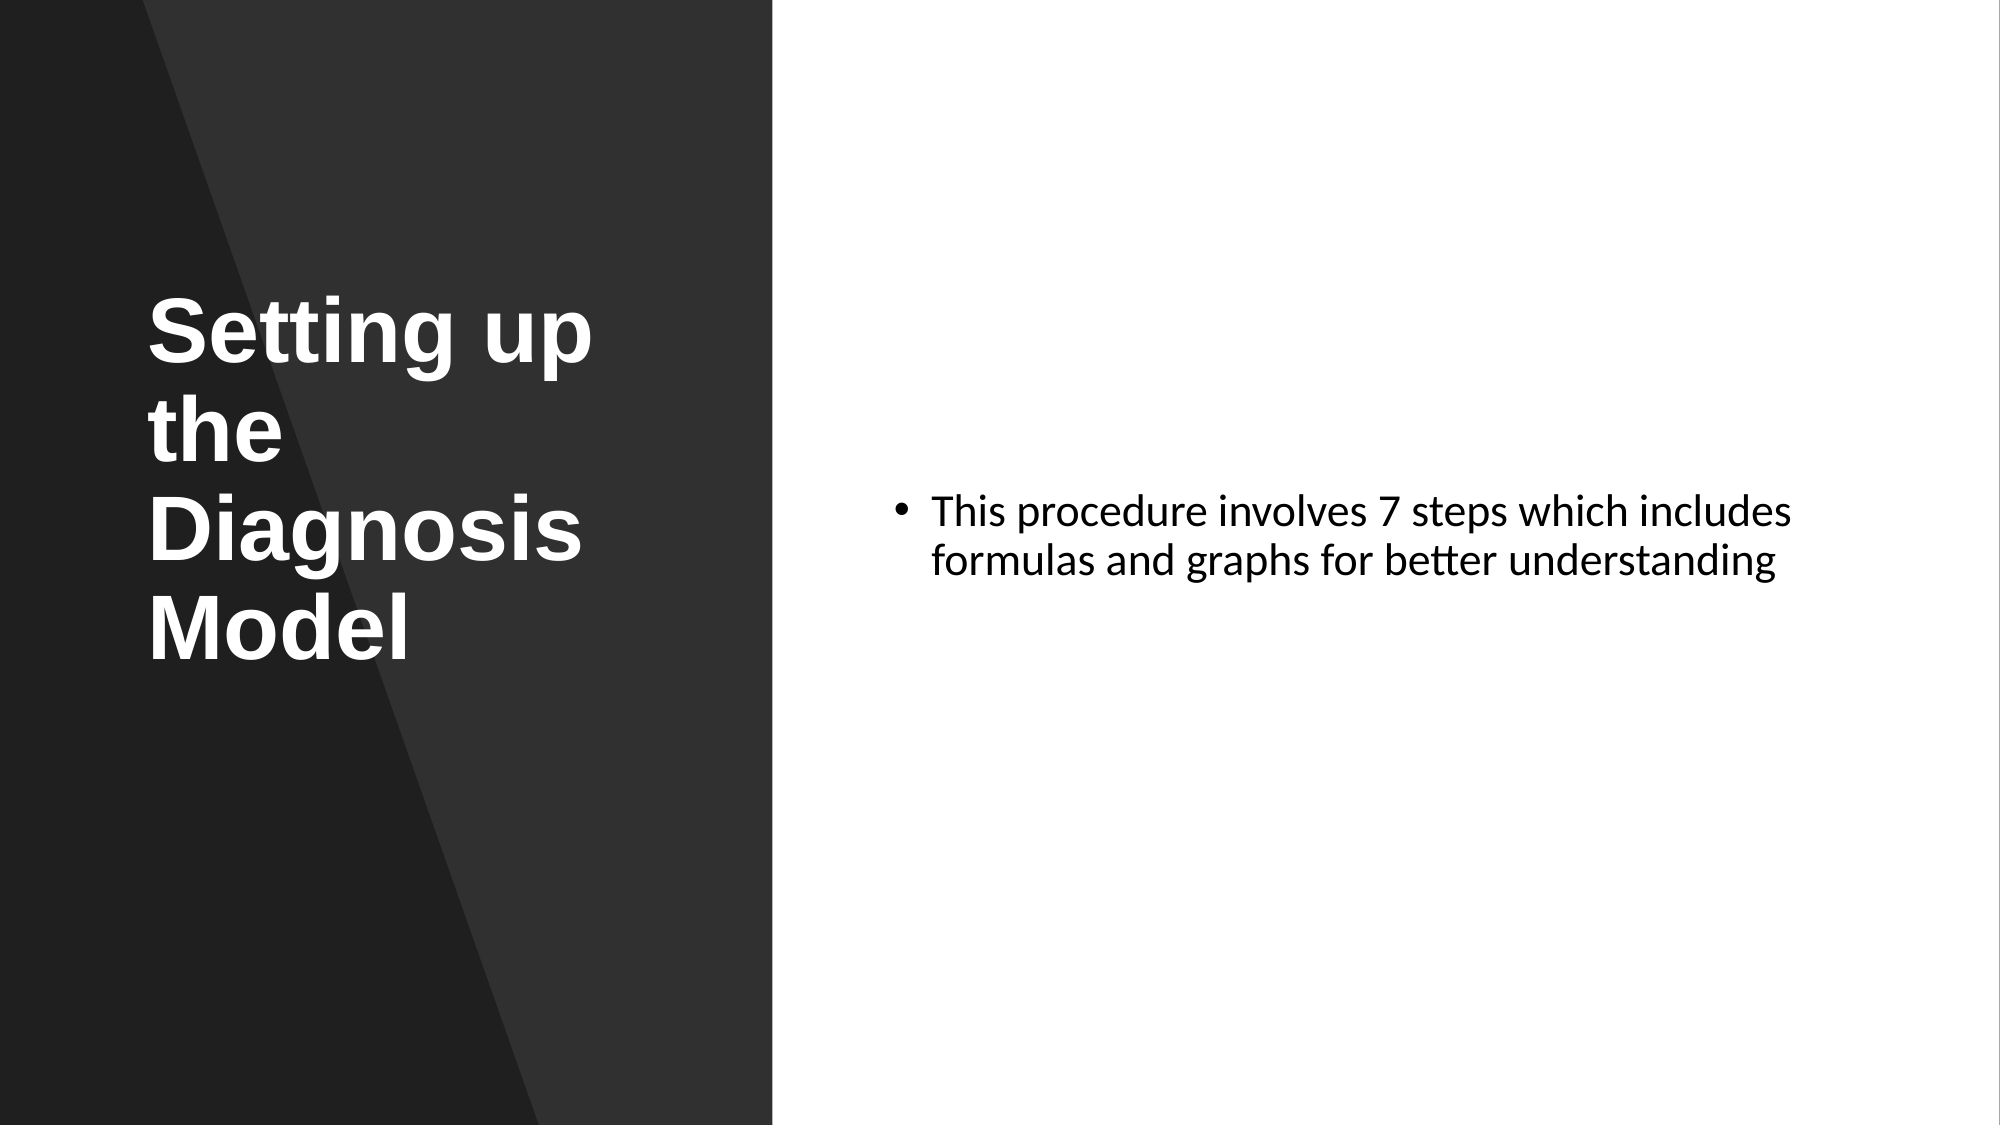

# Setting up the Diagnosis Model
This procedure involves 7 steps which includes formulas and graphs for better understanding